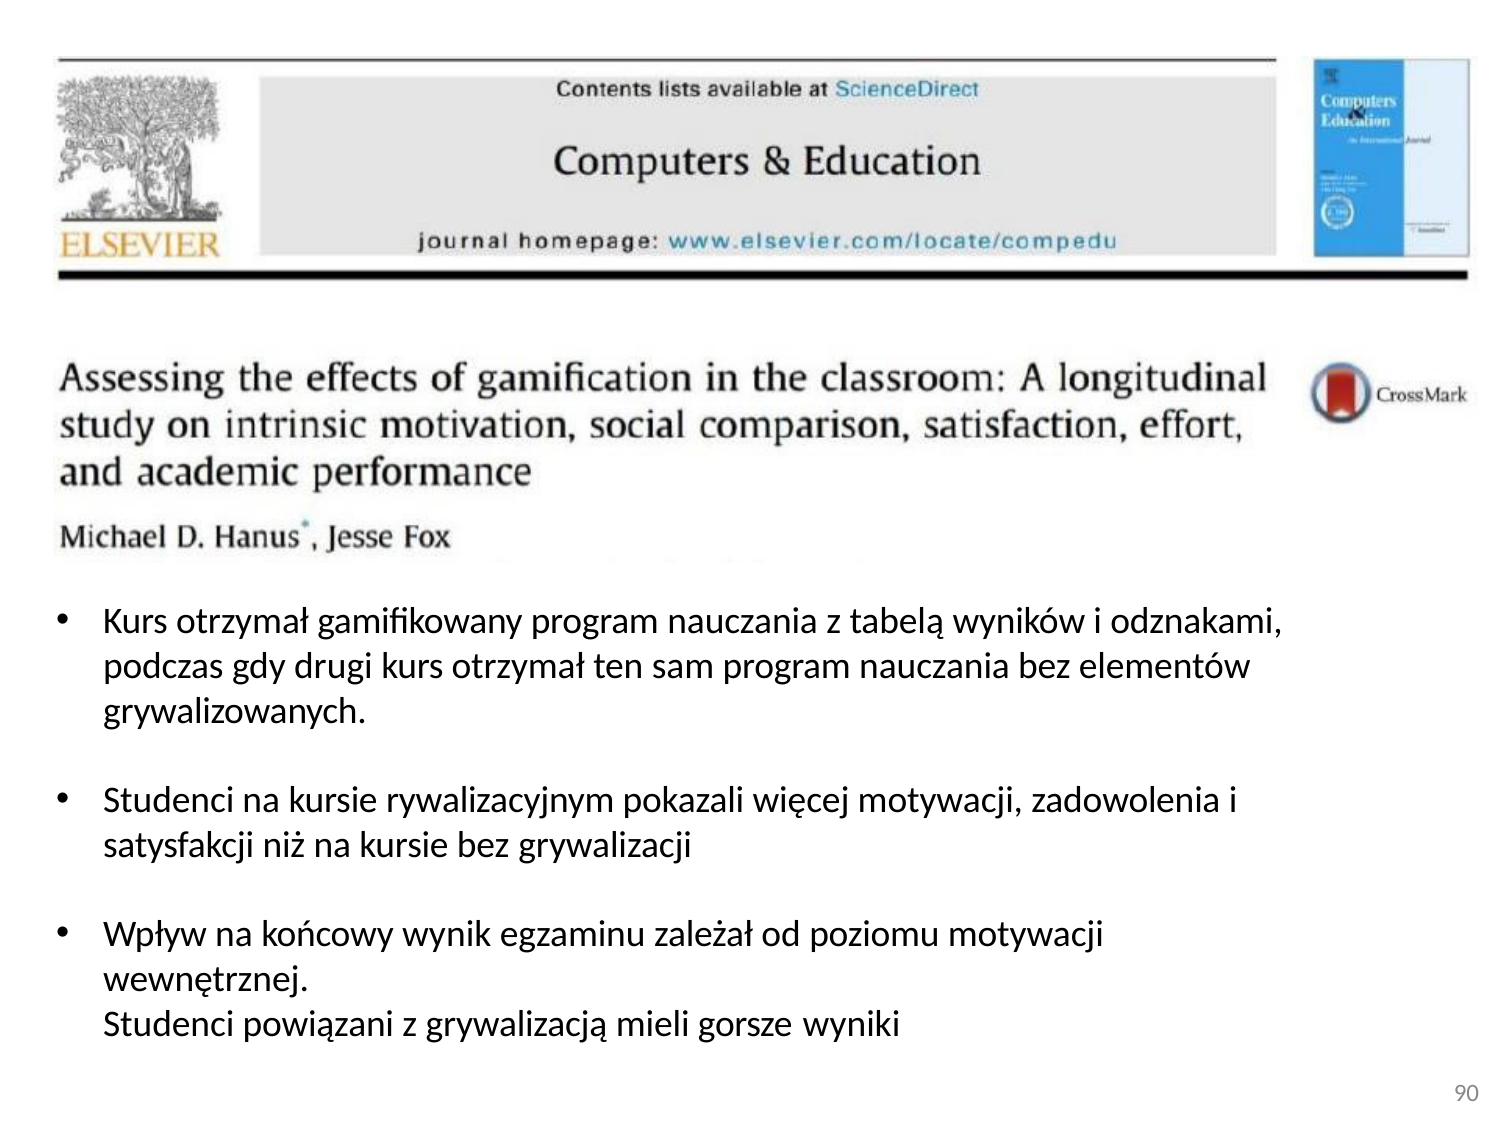

Kurs otrzymał gamifikowany program nauczania z tabelą wyników i odznakami,  podczas gdy drugi kurs otrzymał ten sam program nauczania bez elementów  grywalizowanych.

Studenci na kursie rywalizacyjnym pokazali więcej motywacji, zadowolenia i  satysfakcji niż na kursie bez grywalizacji

Wpływ na końcowy wynik egzaminu zależał od poziomu motywacji wewnętrznej.
Studenci powiązani z grywalizacją mieli gorsze wyniki
90